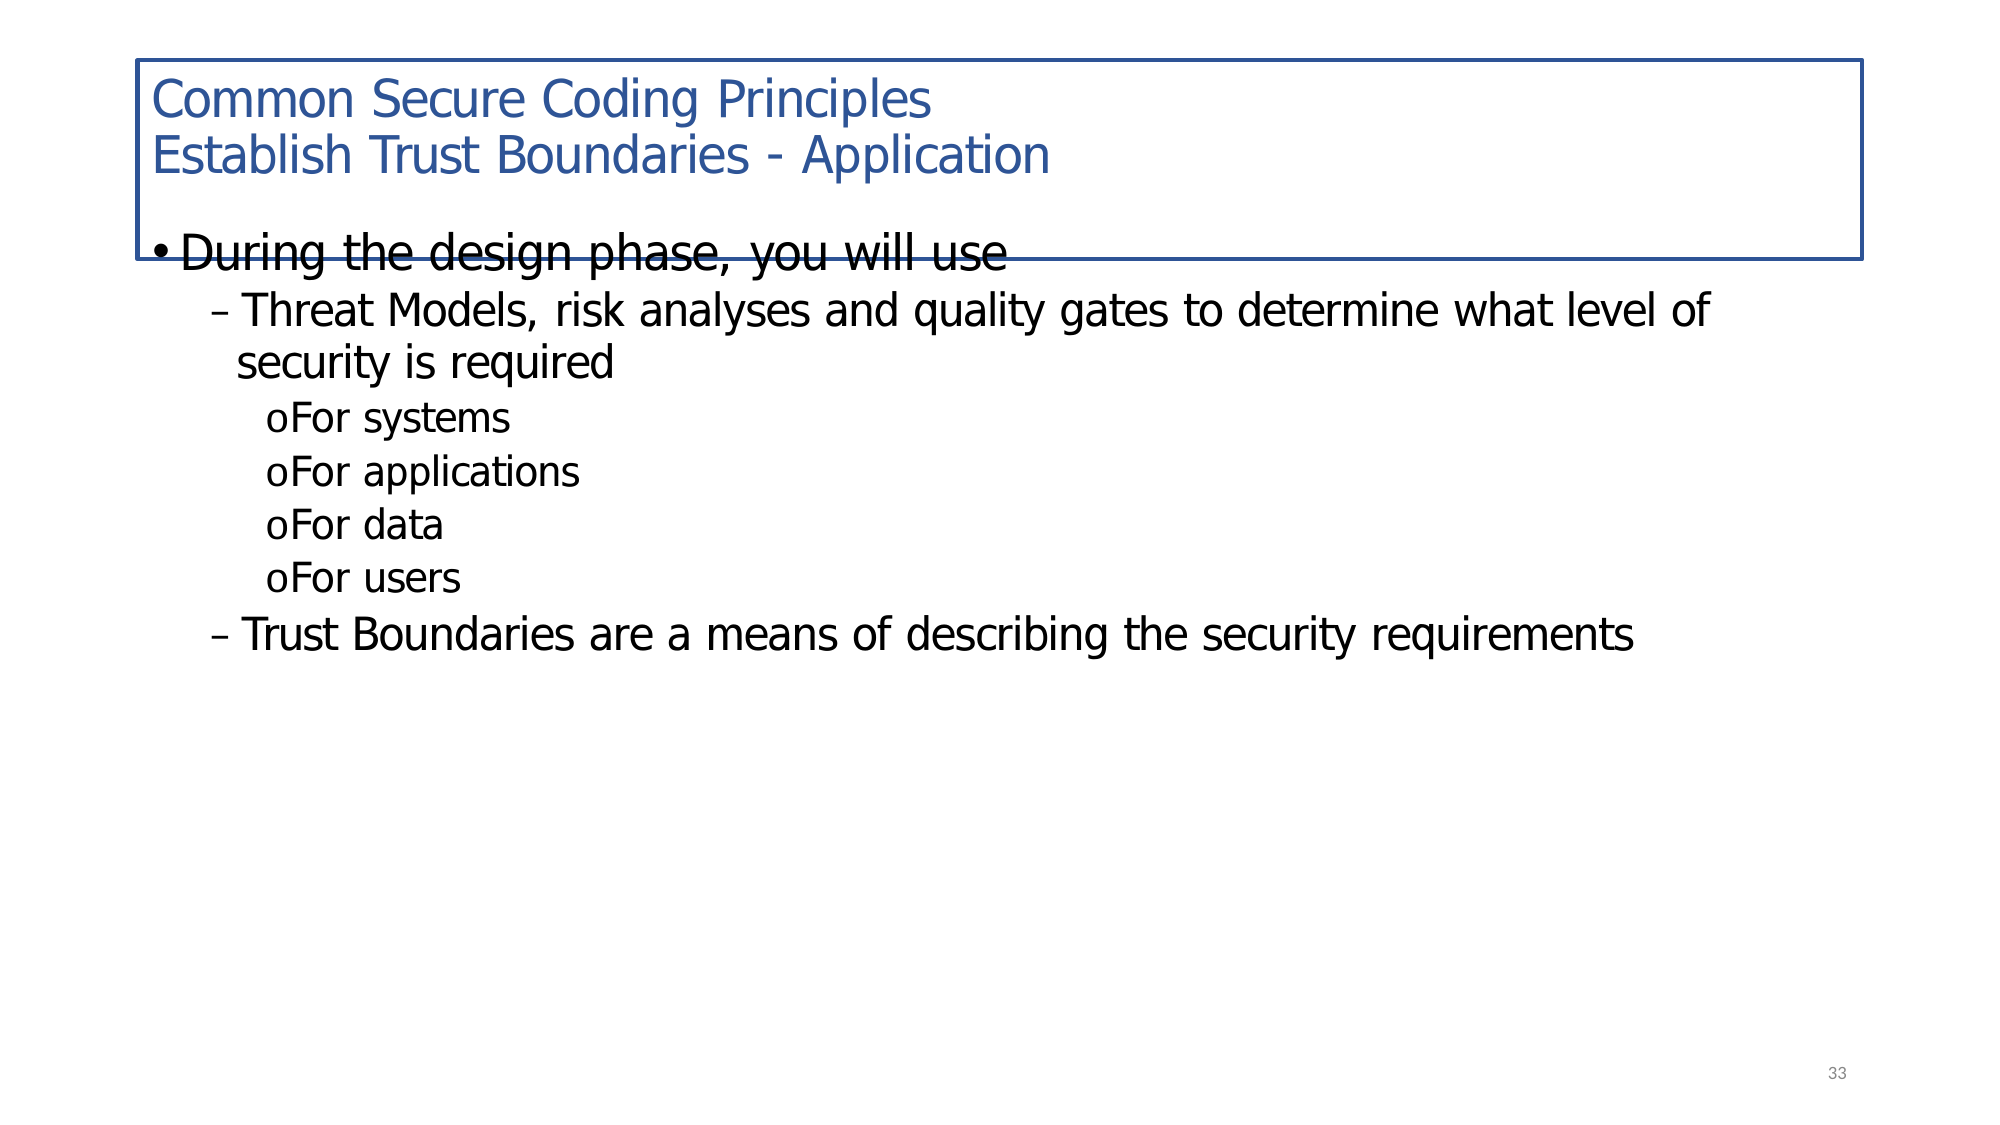

# Common Secure Coding Principles  Establish Trust Boundaries - Application
During the design phase, you will use
– Threat Models, risk analyses and quality gates to determine what level of
security is required
oFor systems
oFor applications
oFor data
oFor users
– Trust Boundaries are a means of describing the security requirements
33